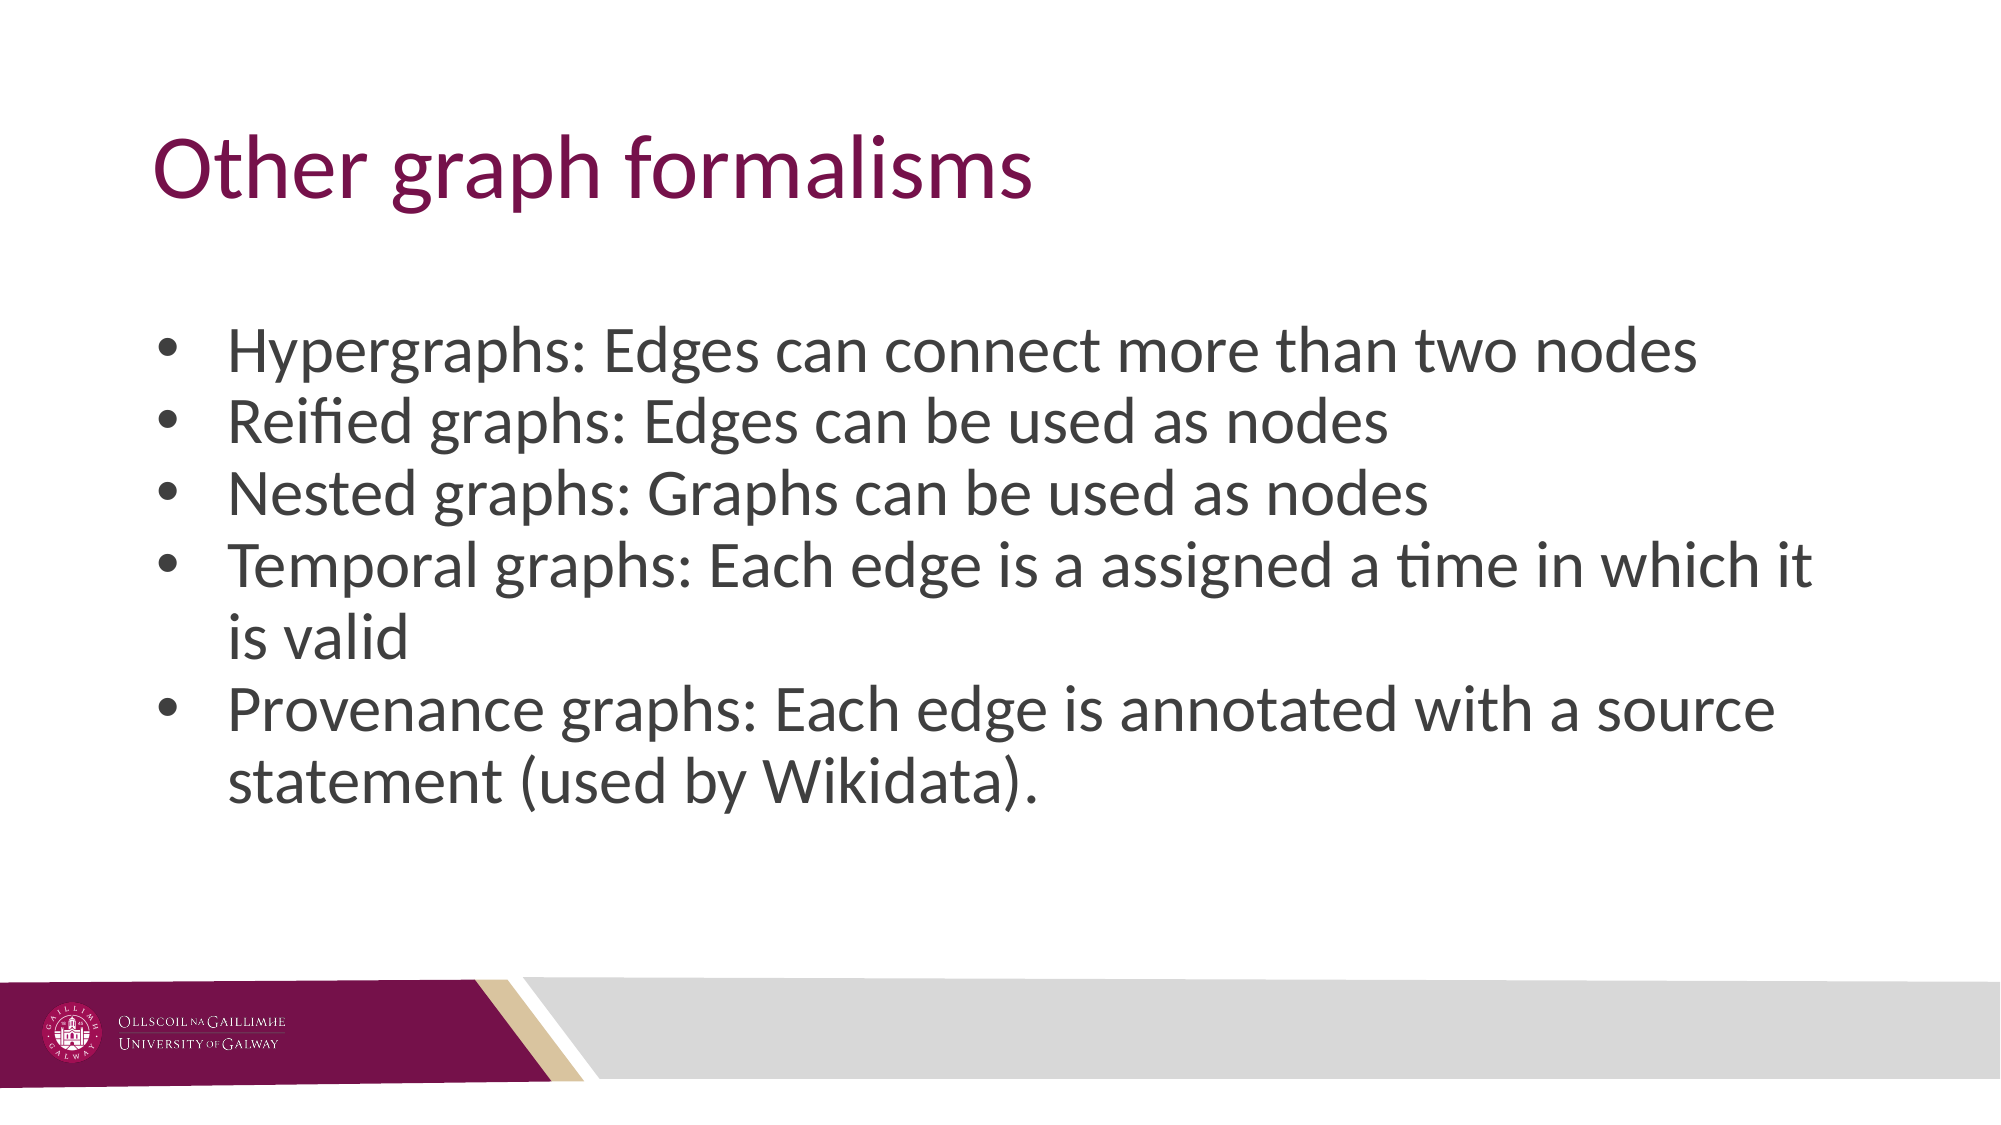

# Other graph formalisms
Hypergraphs: Edges can connect more than two nodes
Reified graphs: Edges can be used as nodes
Nested graphs: Graphs can be used as nodes
Temporal graphs: Each edge is a assigned a time in which it is valid
Provenance graphs: Each edge is annotated with a source statement (used by Wikidata).